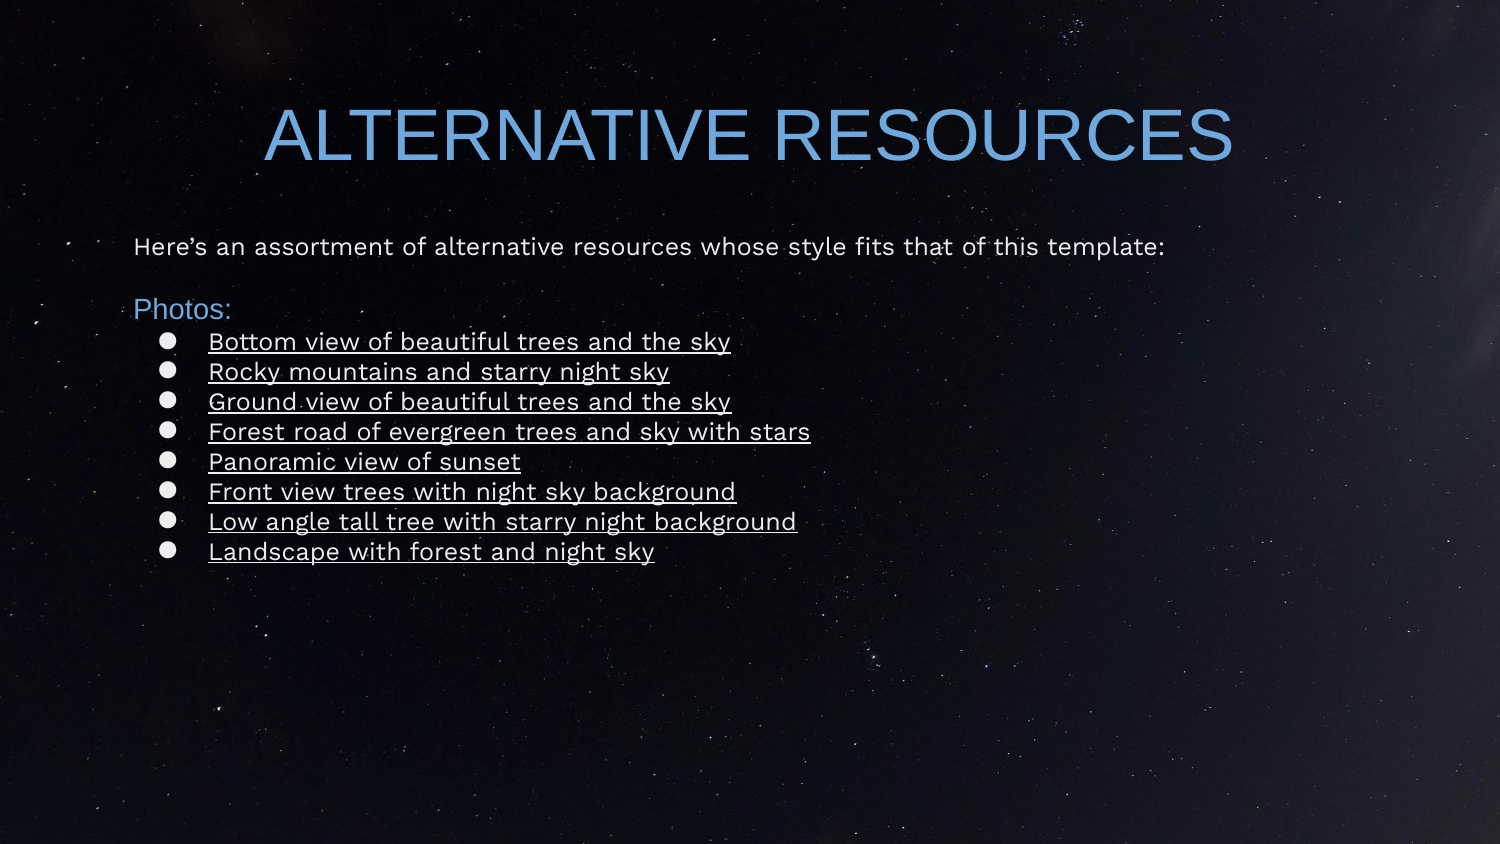

# ALTERNATIVE RESOURCES
Here’s an assortment of alternative resources whose style fits that of this template:

Photos:
Bottom view of beautiful trees and the sky
Rocky mountains and starry night sky
Ground view of beautiful trees and the sky
Forest road of evergreen trees and sky with stars
Panoramic view of sunset
Front view trees with night sky background
Low angle tall tree with starry night background
Landscape with forest and night sky